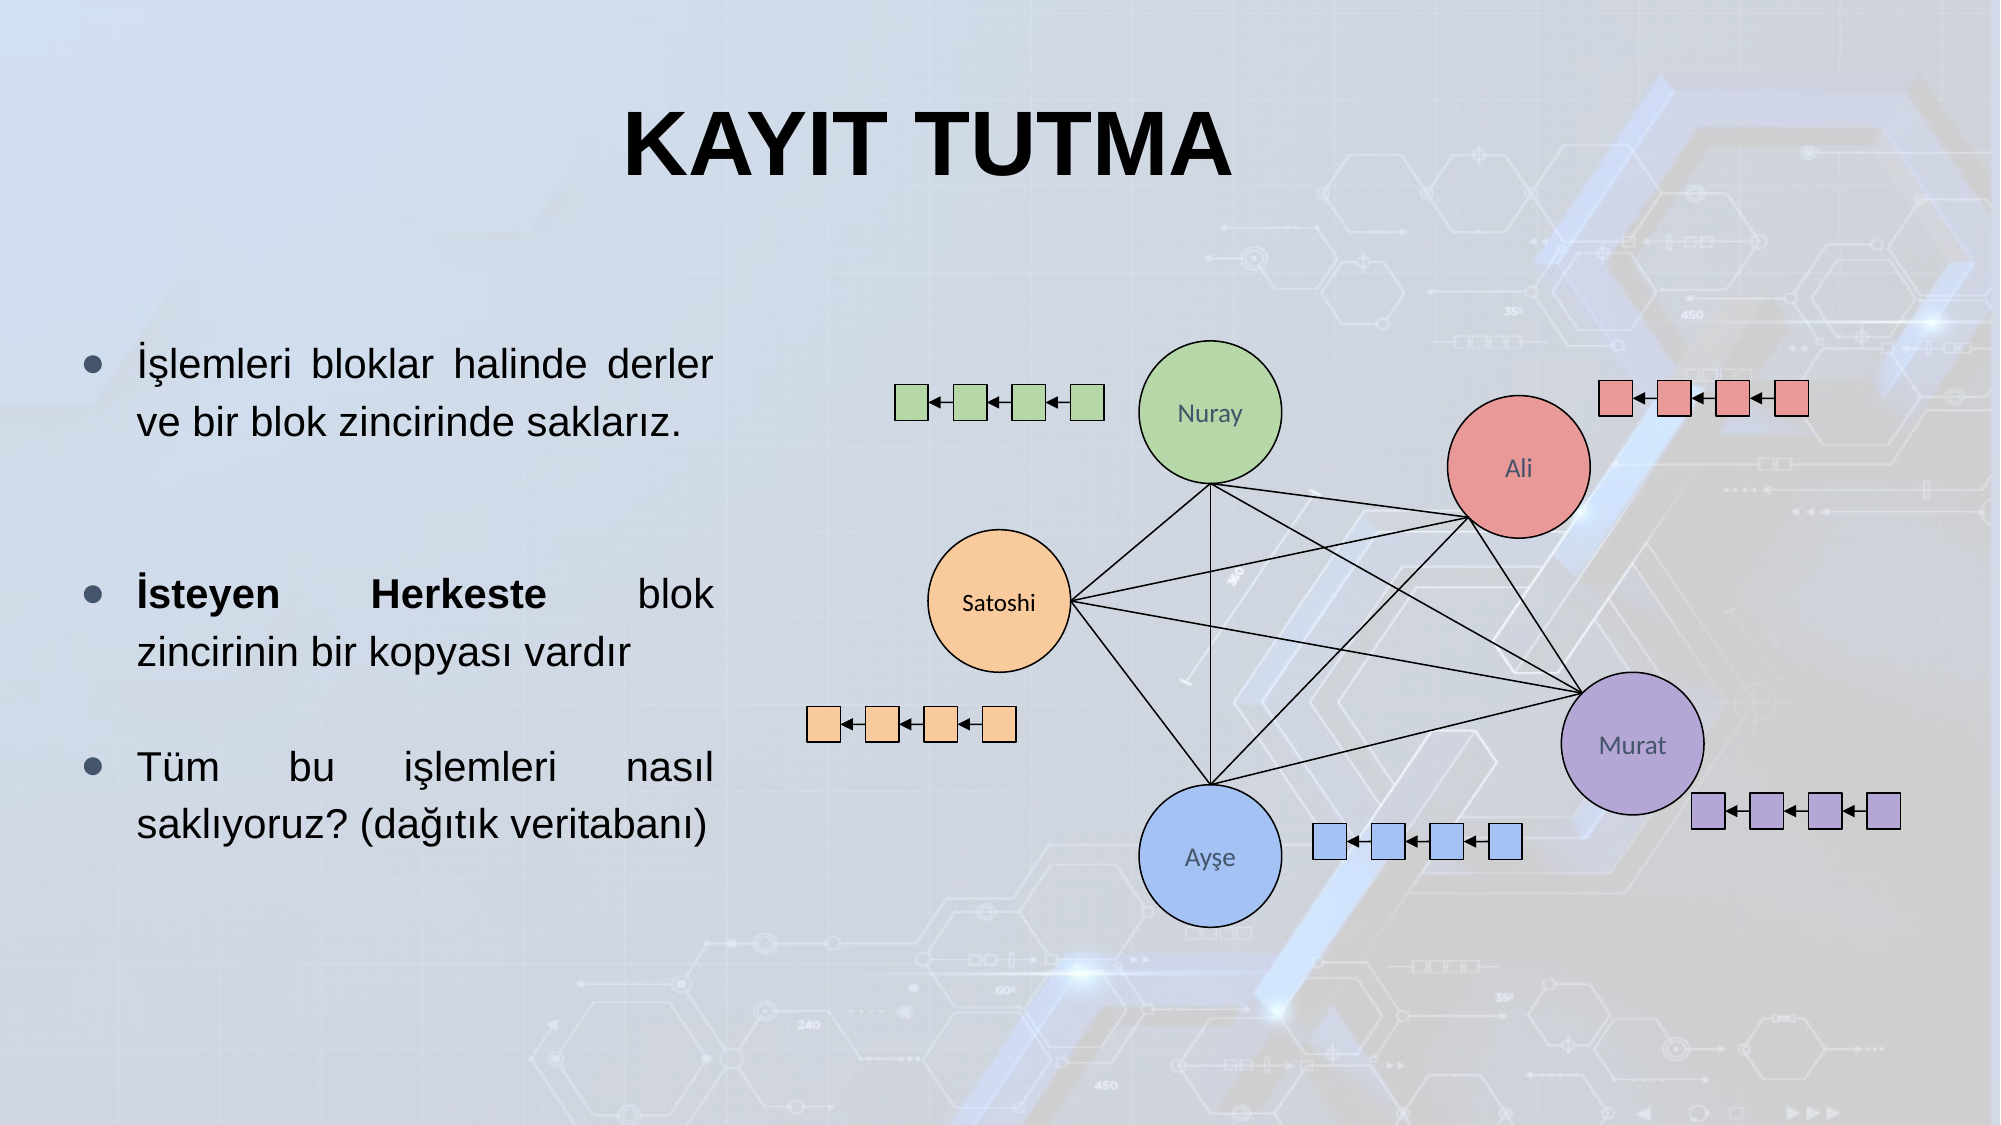

# KAYIT TUTMA
Nuray

Ali
İşlemleri bloklar halinde derler ve bir blok zincirinde saklarız.

İsteyen Herkeste blok zincirinin bir kopyası vardır

Tüm bu işlemleri nasıl saklıyoruz? (dağıtık veritabanı)
Satoshi
Murat

Ayşe